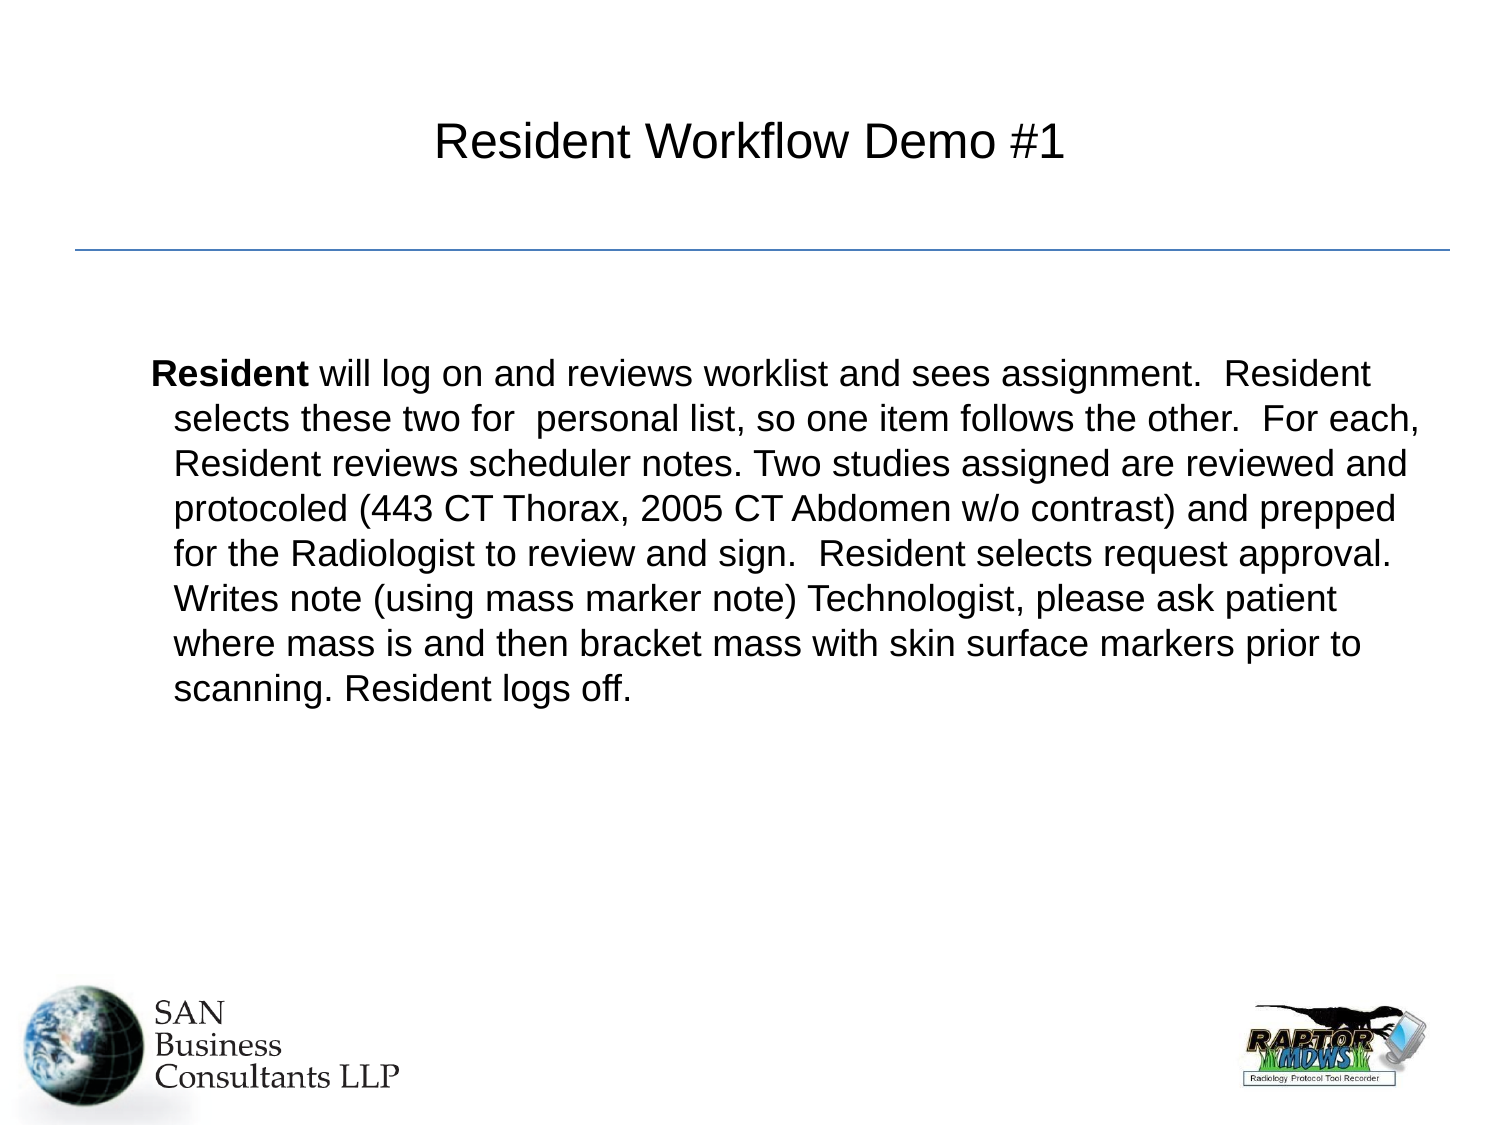

# Resident Workflow Demo #1

Resident will log on and reviews worklist and sees assignment.  Resident selects these two for  personal list, so one item follows the other.  For each, Resident reviews scheduler notes. Two studies assigned are reviewed and protocoled (443 CT Thorax, 2005 CT Abdomen w/o contrast) and prepped for the Radiologist to review and sign.  Resident selects request approval. Writes note (using mass marker note) Technologist, please ask patient where mass is and then bracket mass with skin surface markers prior to scanning. Resident logs off.